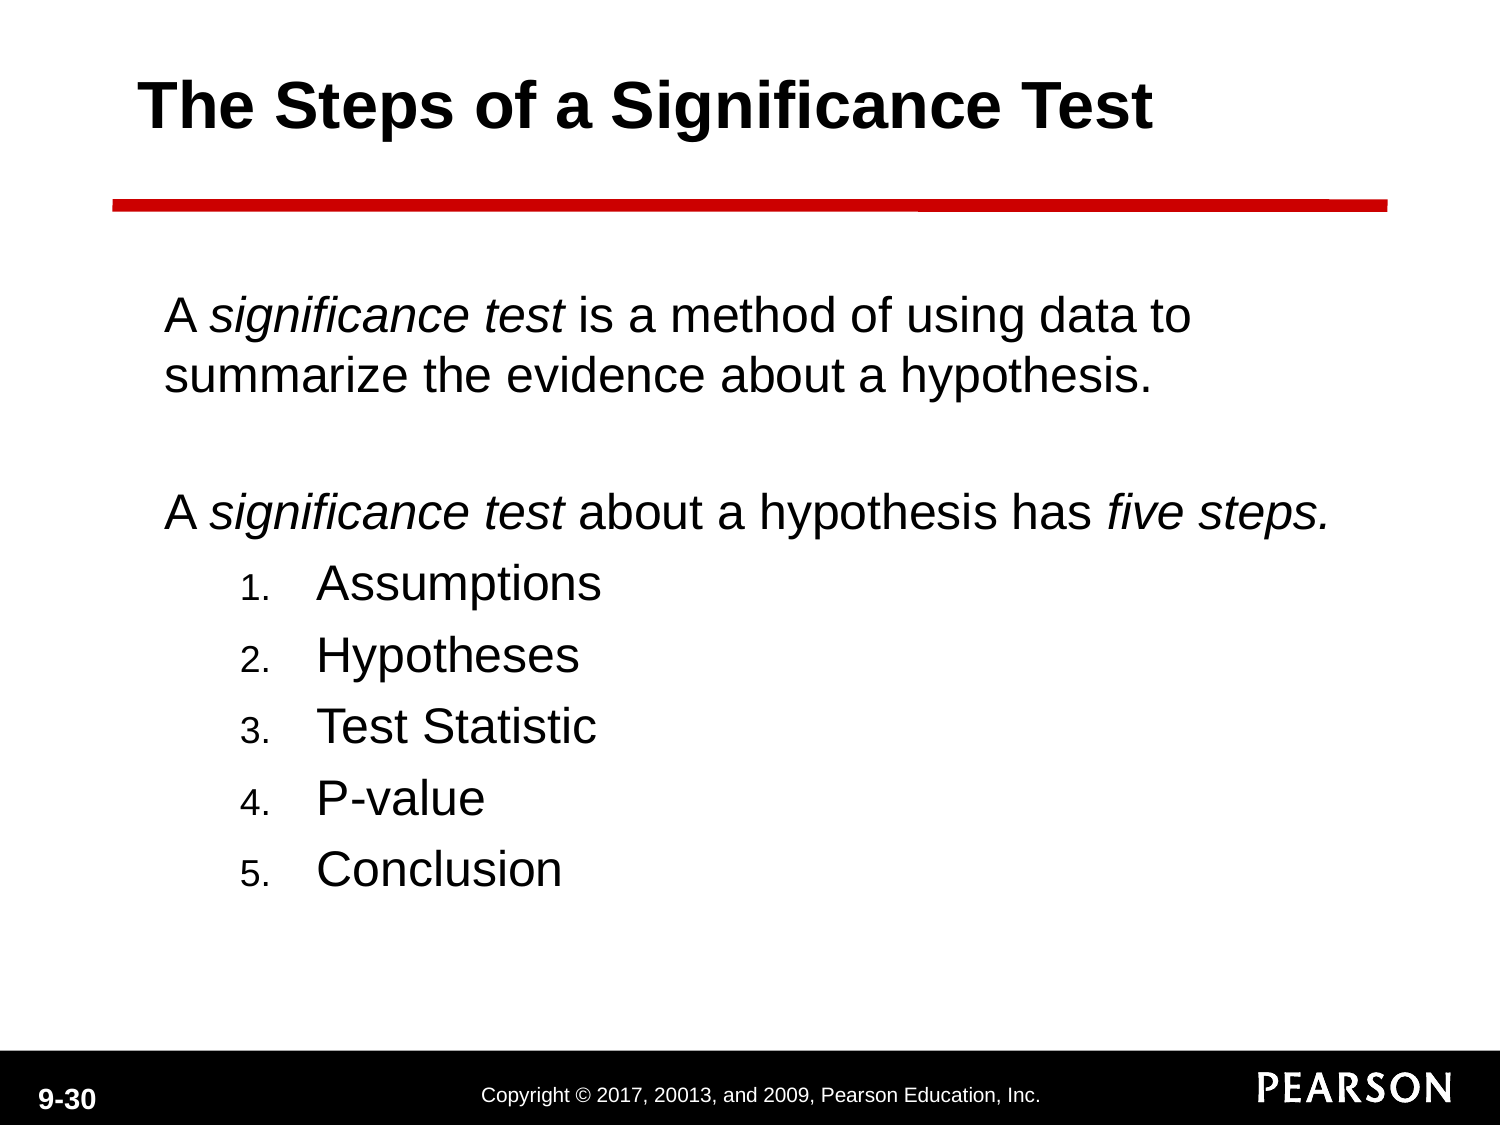

The Steps of a Significance Test
A significance test is a method of using data to summarize the evidence about a hypothesis.

A significance test about a hypothesis has five steps.
Assumptions
Hypotheses
Test Statistic
P-value
Conclusion